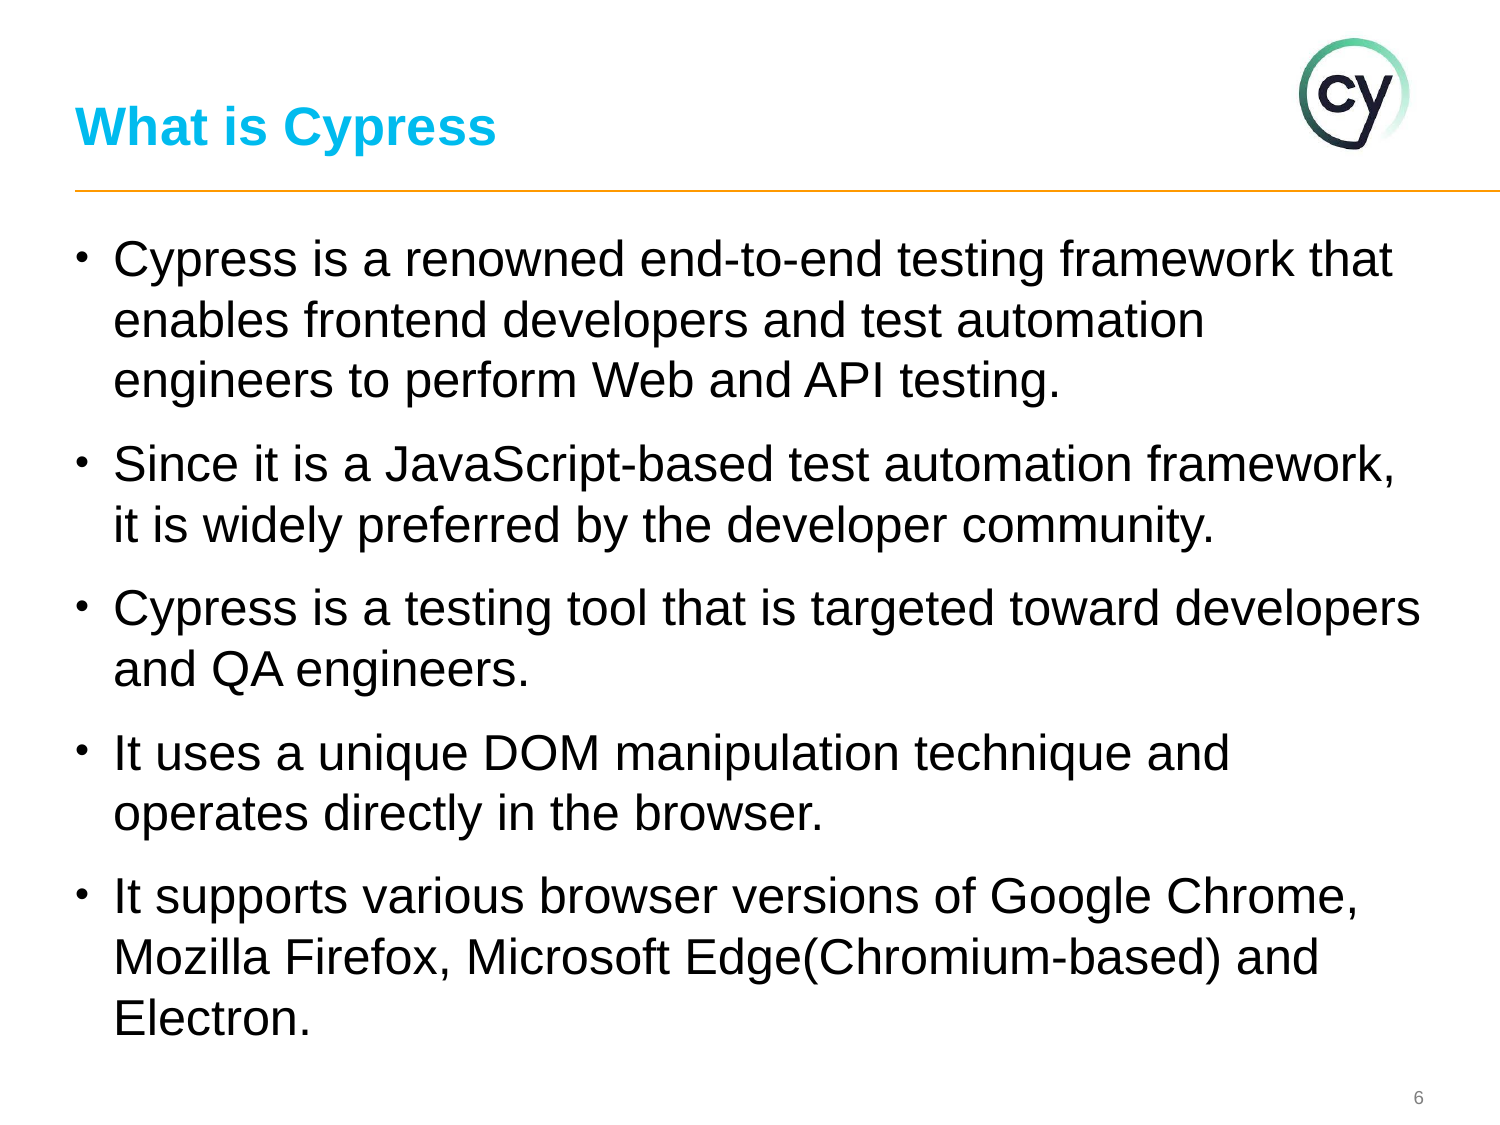

# What is Cypress
Cypress is a renowned end-to-end testing framework that enables frontend developers and test automation engineers to perform Web and API testing.
Since it is a JavaScript-based test automation framework, it is widely preferred by the developer community.
Cypress is a testing tool that is targeted toward developers and QA engineers.
It uses a unique DOM manipulation technique and operates directly in the browser.
It supports various browser versions of Google Chrome, Mozilla Firefox, Microsoft Edge(Chromium-based) and Electron.